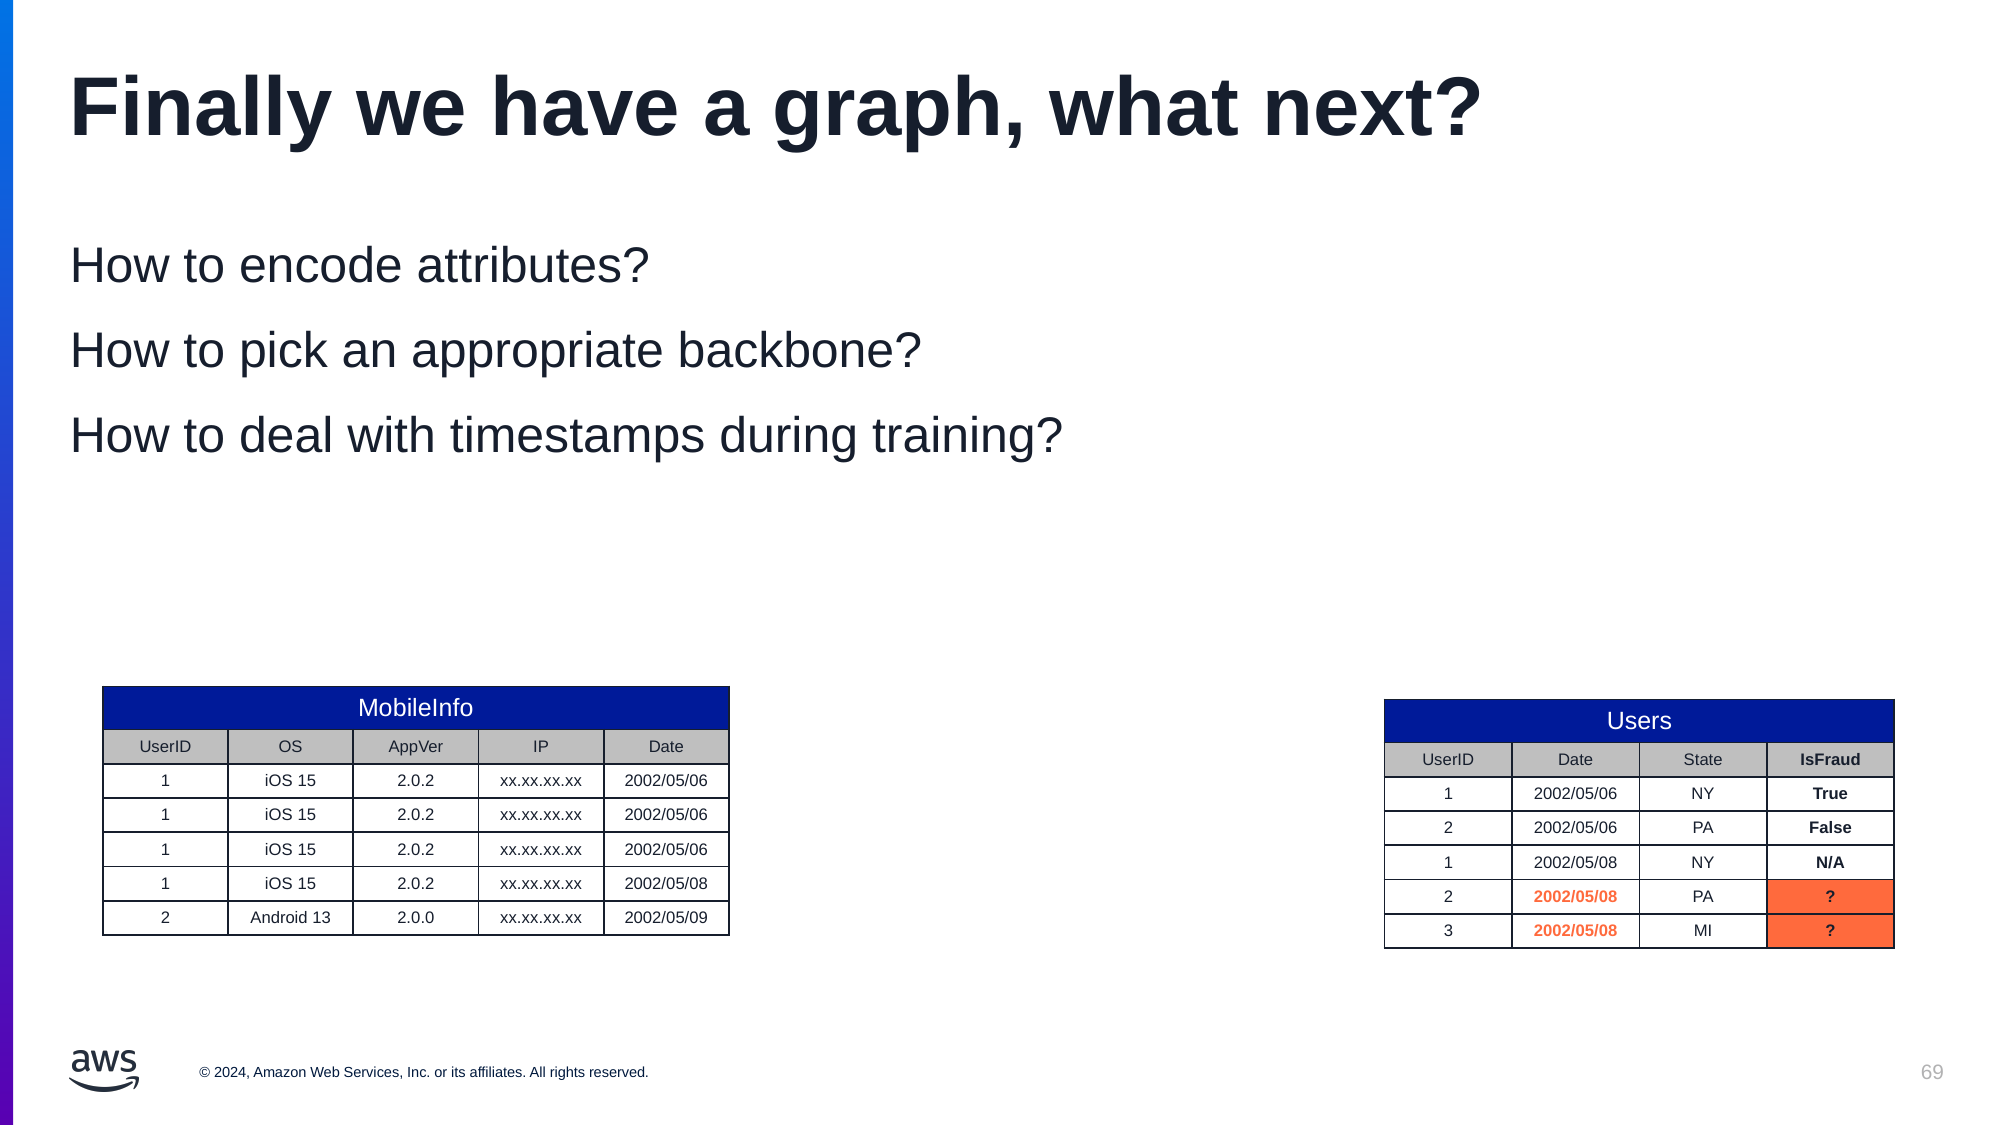

# Finally we have a graph, what next?
How to encode attributes?
How to pick an appropriate backbone?
How to deal with timestamps during training?
| MobileInfo |  |  |  |  |
| --- | --- | --- | --- | --- |
| UserID | OS | AppVer | IP | Date |
| 1 | iOS 15 | 2.0.2 | xx.xx.xx.xx | 2002/05/06 |
| 1 | iOS 15 | 2.0.2 | xx.xx.xx.xx | 2002/05/06 |
| 1 | iOS 15 | 2.0.2 | xx.xx.xx.xx | 2002/05/06 |
| 1 | iOS 15 | 2.0.2 | xx.xx.xx.xx | 2002/05/08 |
| 2 | Android 13 | 2.0.0 | xx.xx.xx.xx | 2002/05/09 |
| Users |  |  |  |
| --- | --- | --- | --- |
| UserID | Date | State | IsFraud |
| 1 | 2002/05/06 | NY | True |
| 2 | 2002/05/06 | PA | False |
| 1 | 2002/05/08 | NY | N/A |
| 2 | 2002/05/08 | PA | ? |
| 3 | 2002/05/08 | MI | ? |
69